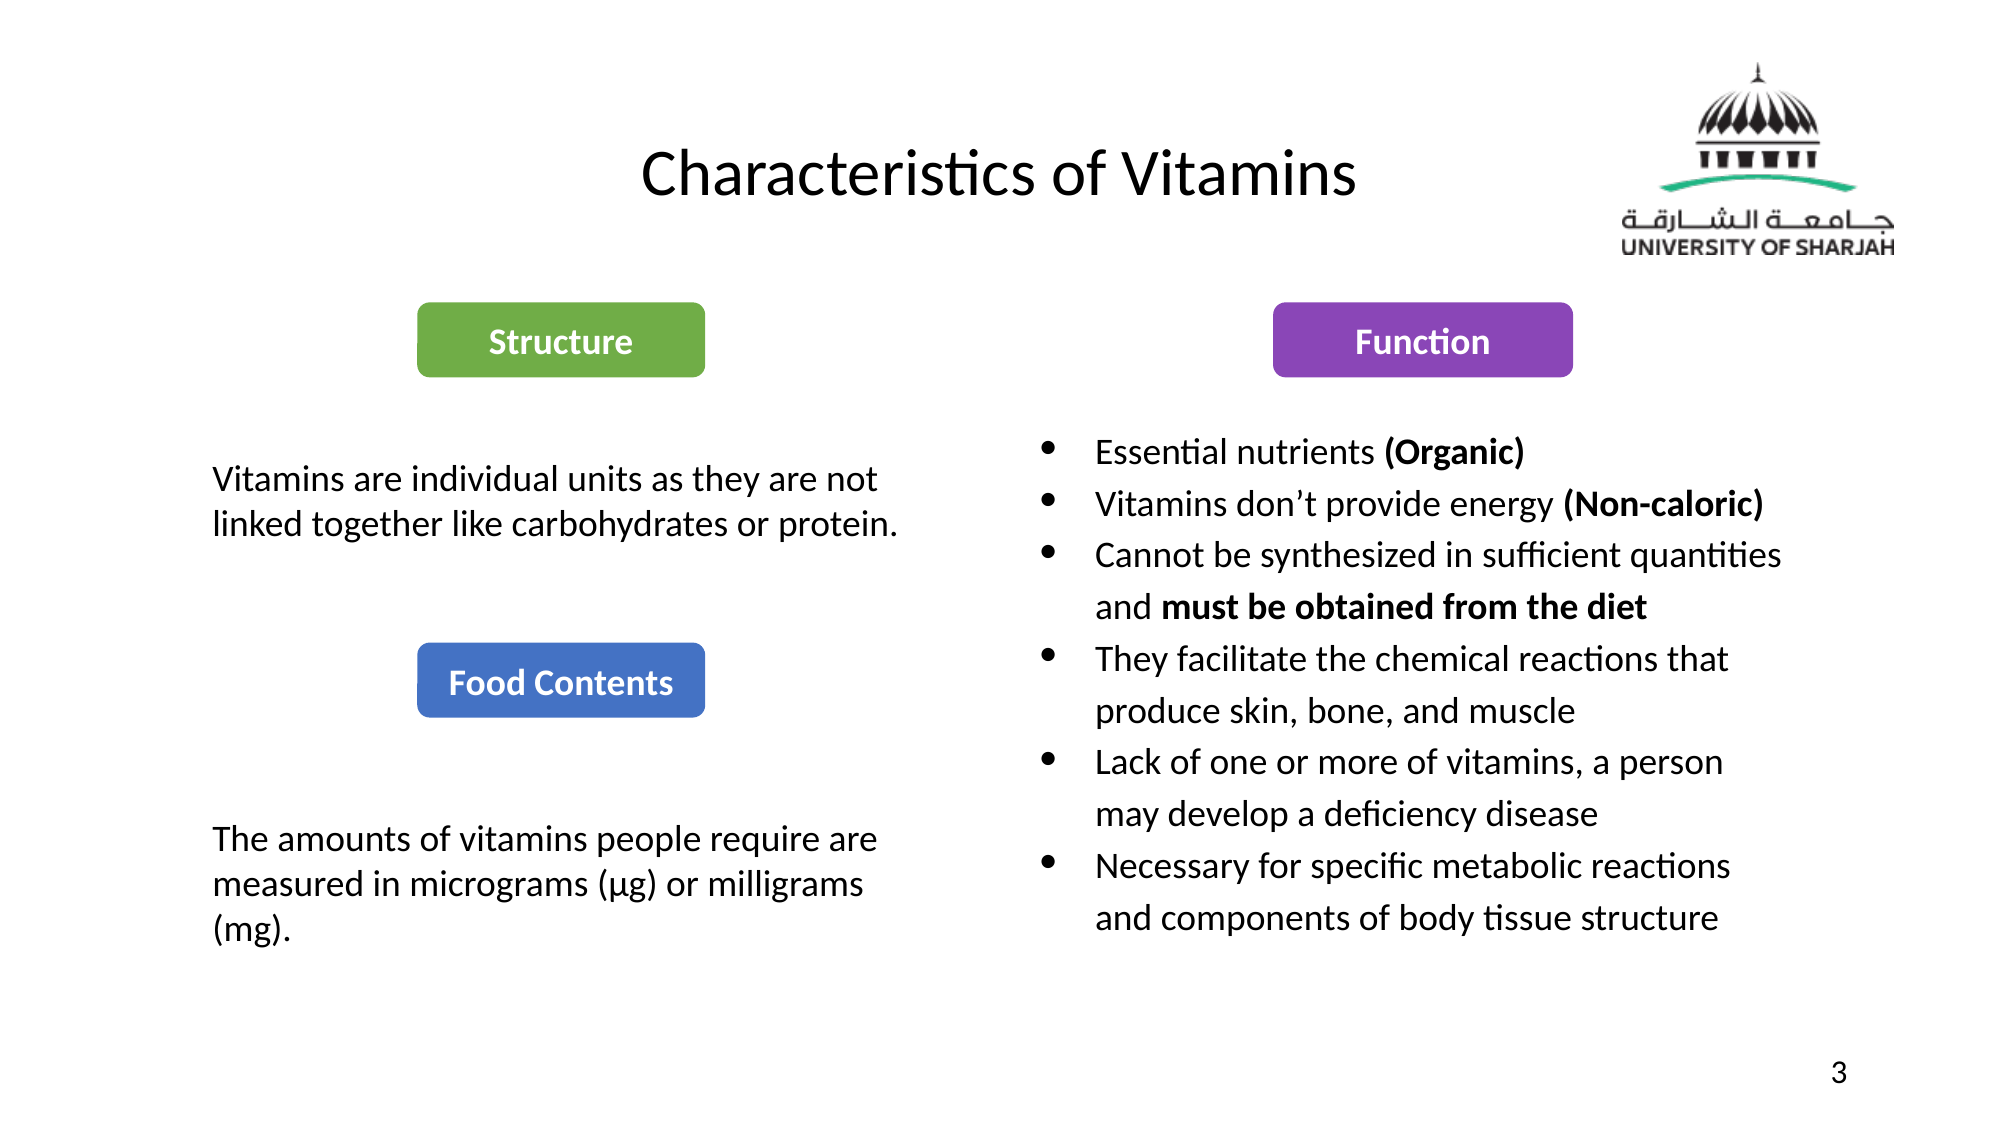

# Characteristics of Vitamins

Vitamins are individual units as they are not linked together like carbohydrates or protein.

The amounts of vitamins people require are measured in micrograms (μg) or milligrams (mg).

Essential nutrients (Organic)
Vitamins don’t provide energy (Non-caloric)
Cannot be synthesized in sufficient quantities and must be obtained from the diet
They facilitate the chemical reactions that produce skin, bone, and muscle
Lack of one or more of vitamins, a person may develop a deficiency disease
Necessary for specific metabolic reactions and components of body tissue structure
Structure
Function
Food Contents
3